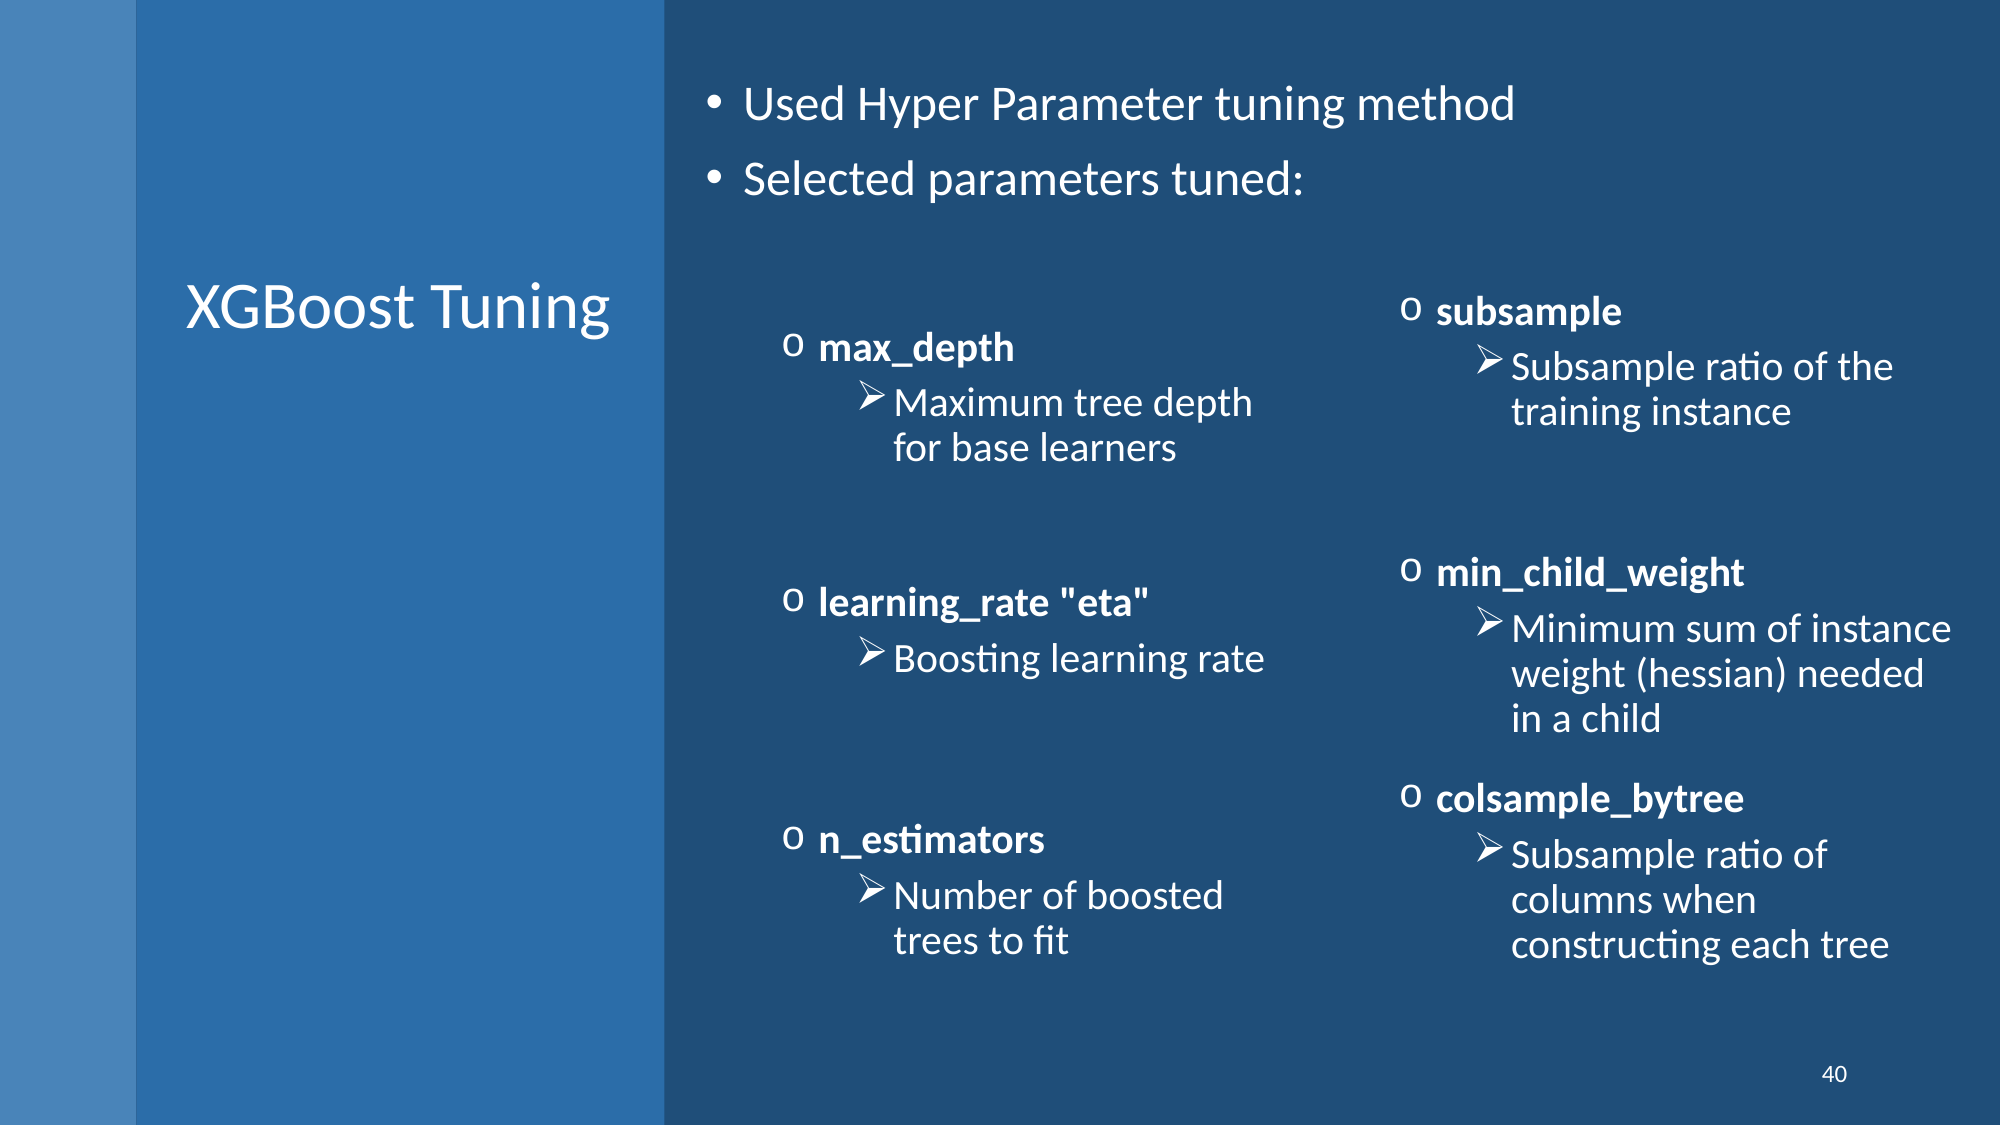

Used Hyper Parameter tuning method
Selected parameters tuned:

max_depth
Maximum tree depth for base learners

learning_rate "eta"
Boosting learning rate

n_estimators
Number of boosted trees to fit

# XGBoost Tuning
subsample
Subsample ratio of the training instance

min_child_weight
Minimum sum of instance weight (hessian) needed in a child
colsample_bytree
Subsample ratio of columns when constructing each tree

40